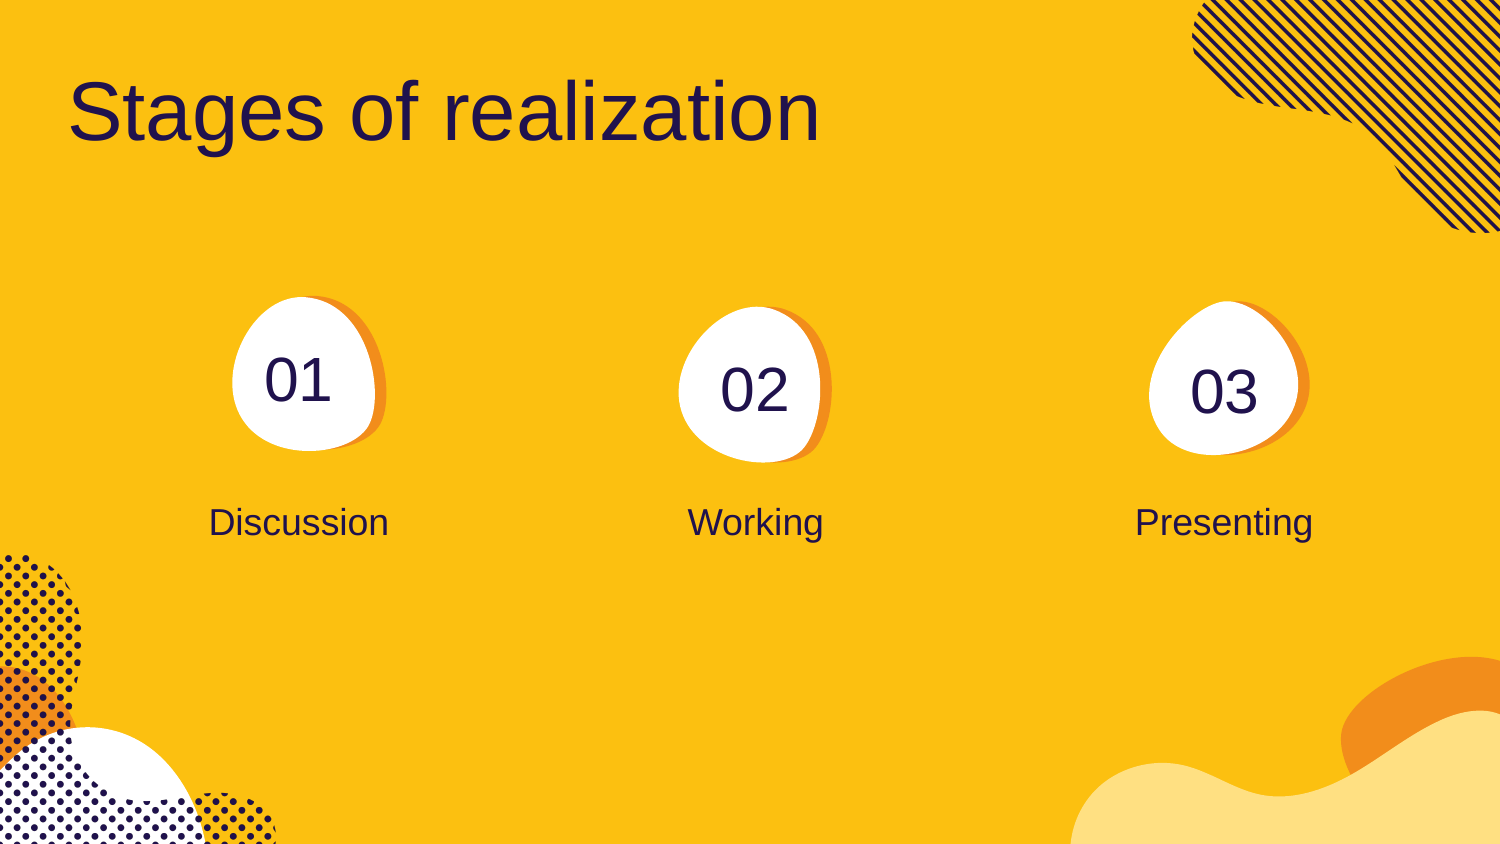

# Stages of realization

01
02
03
Discussion
Working
Presenting